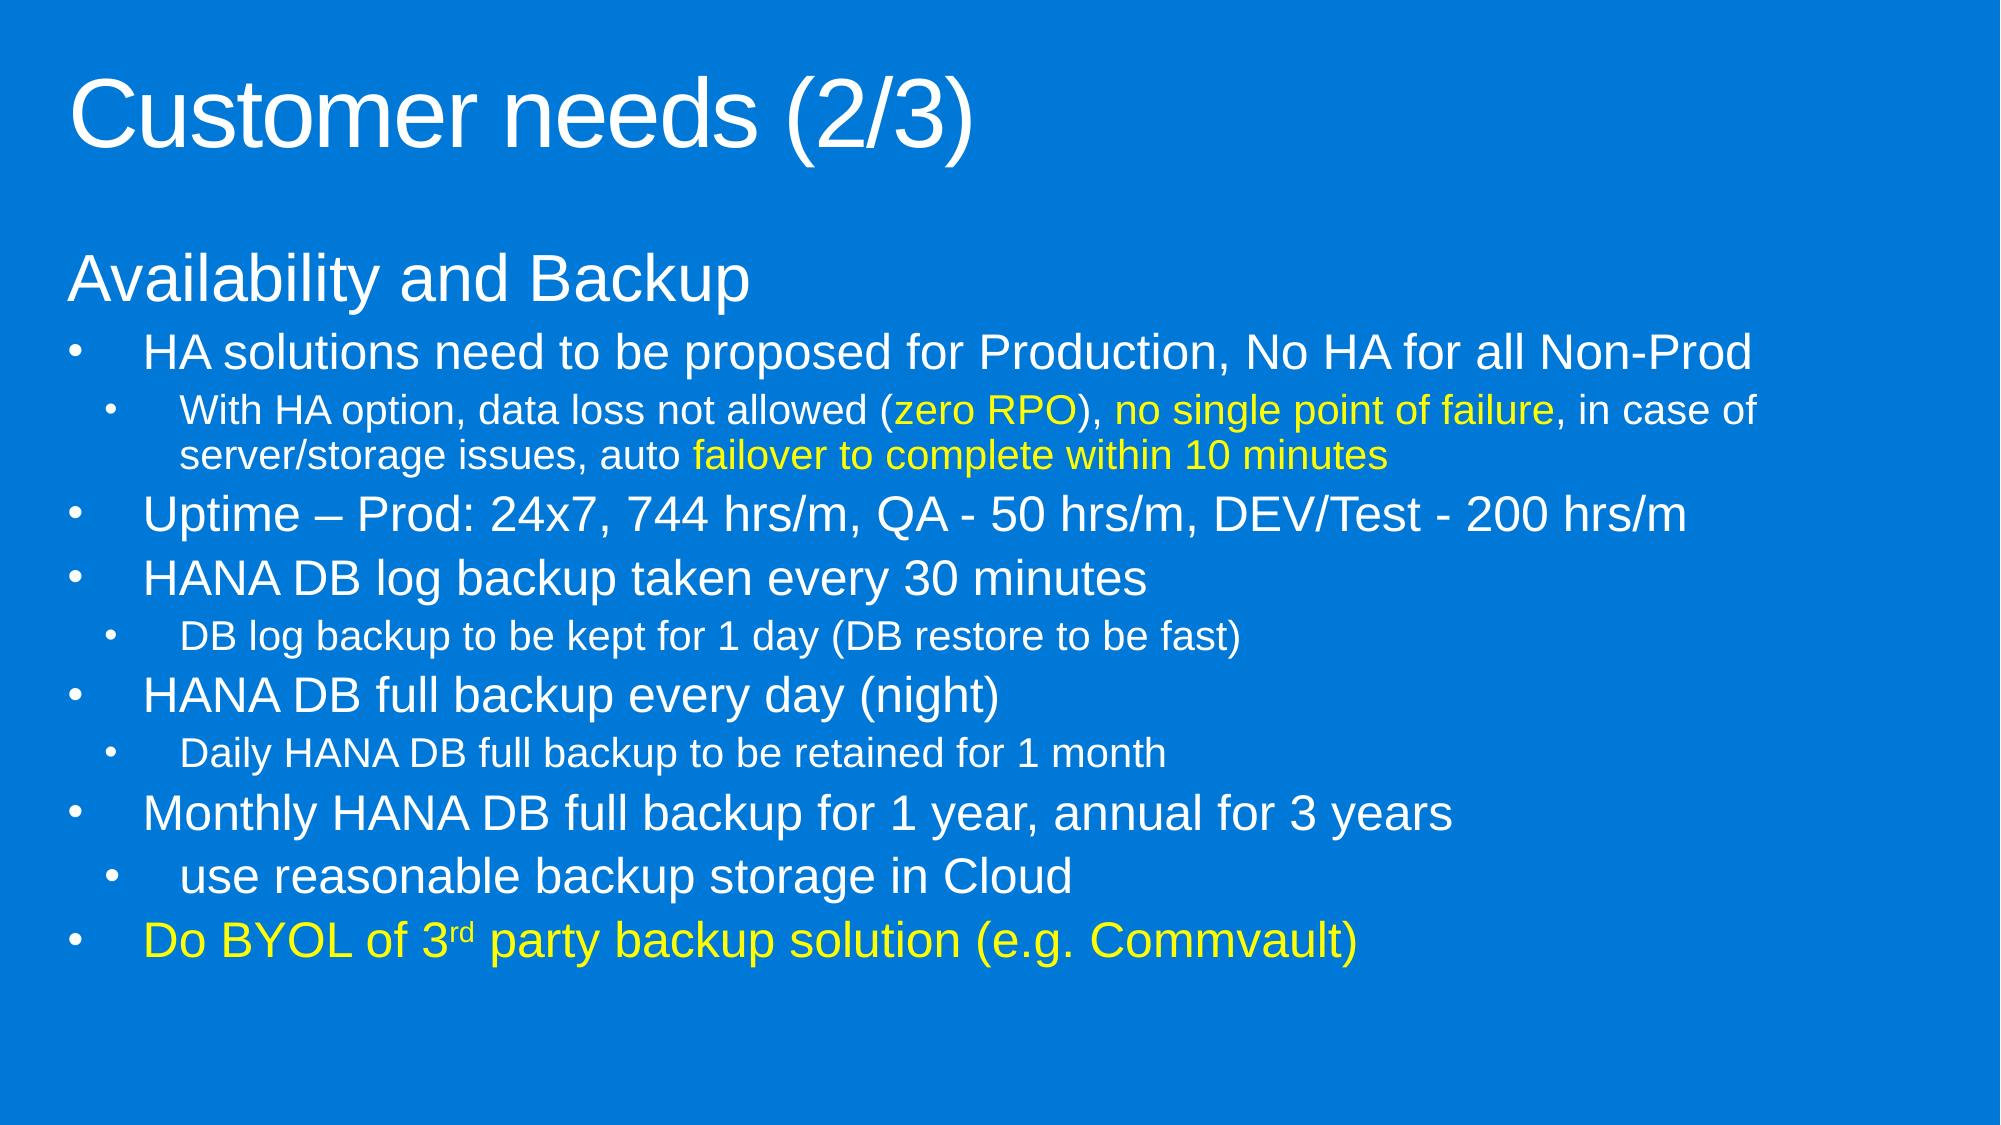

# Customer needs (2/3)
Availability and Backup
HA solutions need to be proposed for Production, No HA for all Non-Prod
With HA option, data loss not allowed (zero RPO), no single point of failure, in case of server/storage issues, auto failover to complete within 10 minutes
Uptime – Prod: 24x7, 744 hrs/m, QA - 50 hrs/m, DEV/Test - 200 hrs/m
HANA DB log backup taken every 30 minutes
DB log backup to be kept for 1 day (DB restore to be fast)
HANA DB full backup every day (night)
Daily HANA DB full backup to be retained for 1 month
Monthly HANA DB full backup for 1 year, annual for 3 years
use reasonable backup storage in Cloud
Do BYOL of 3rd party backup solution (e.g. Commvault)